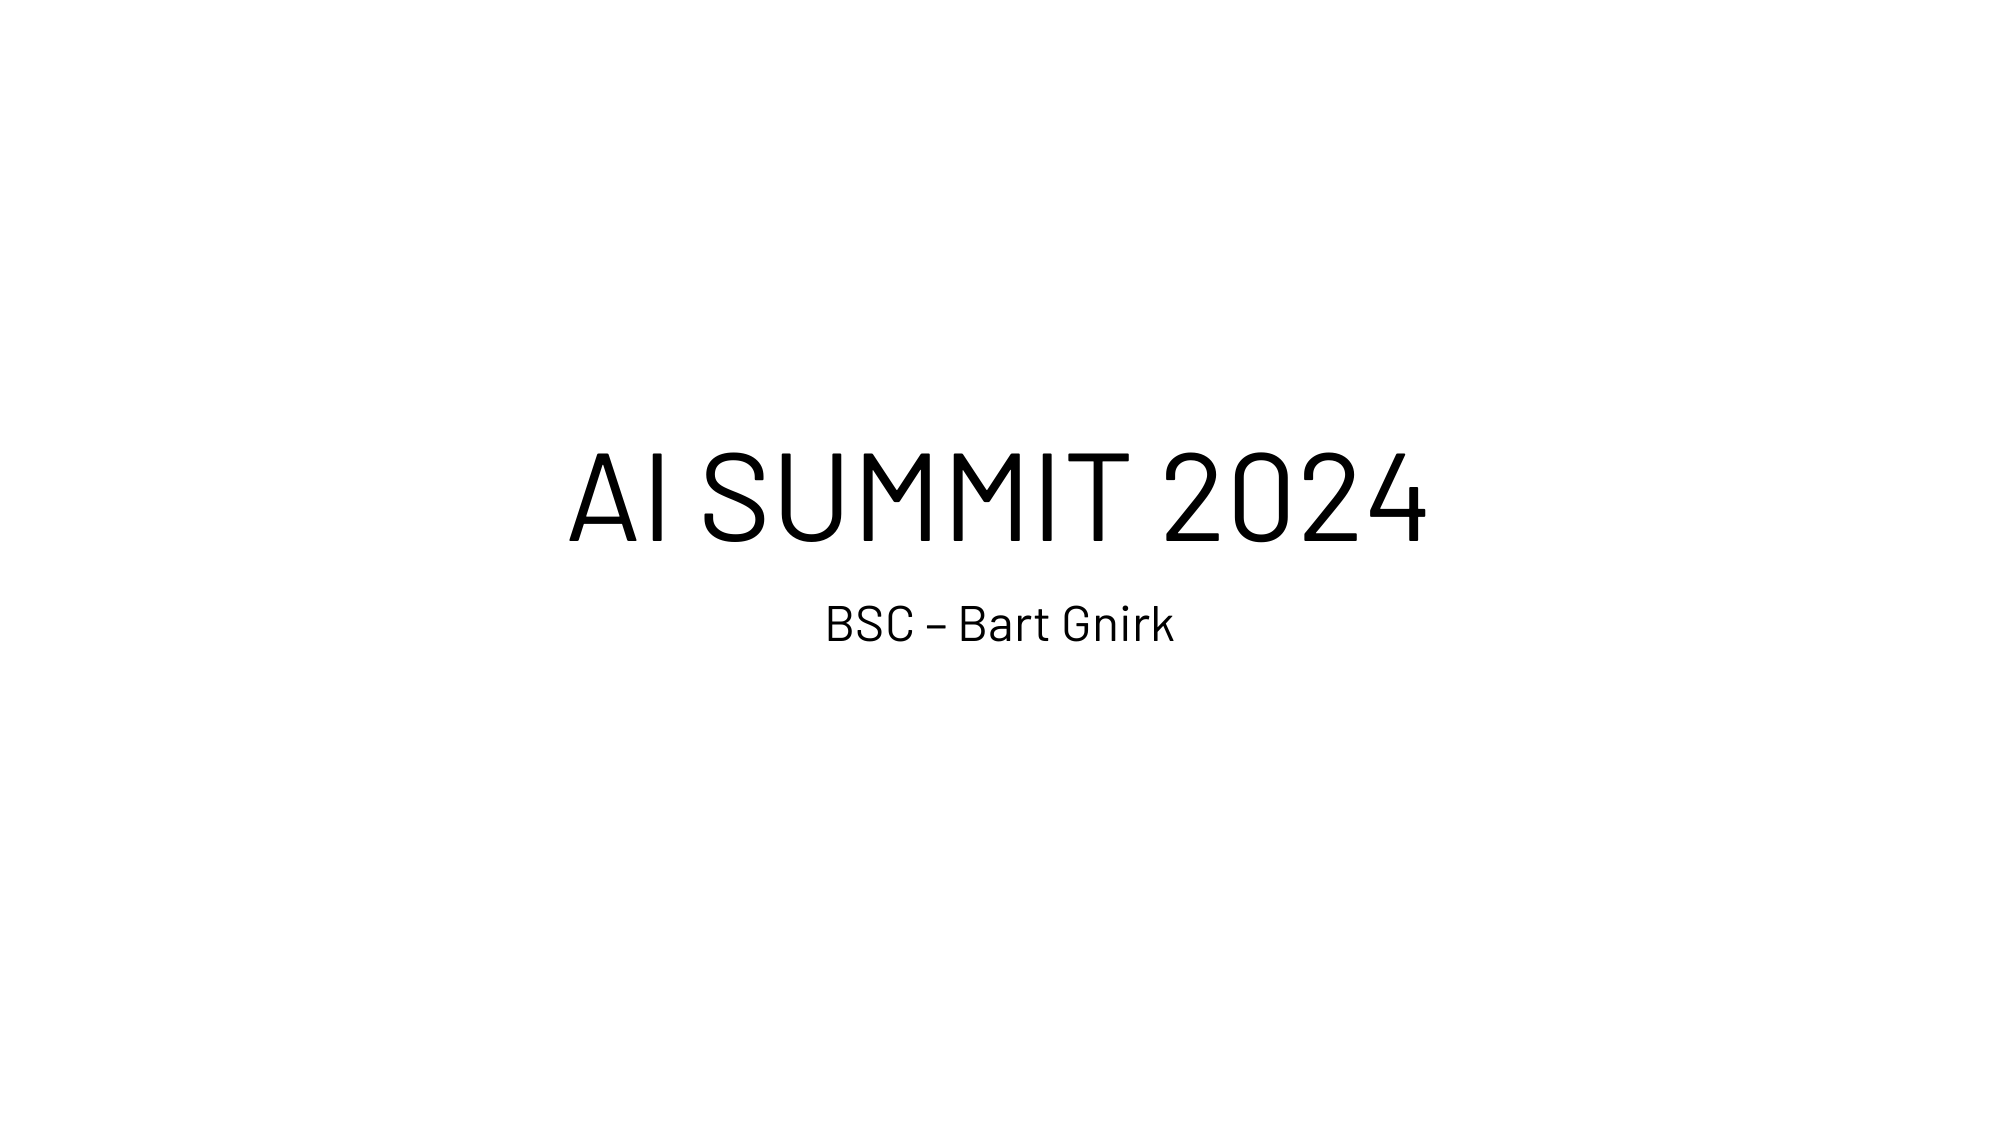

# AI SUMMIT 2024
BSC – Bart Gnirk